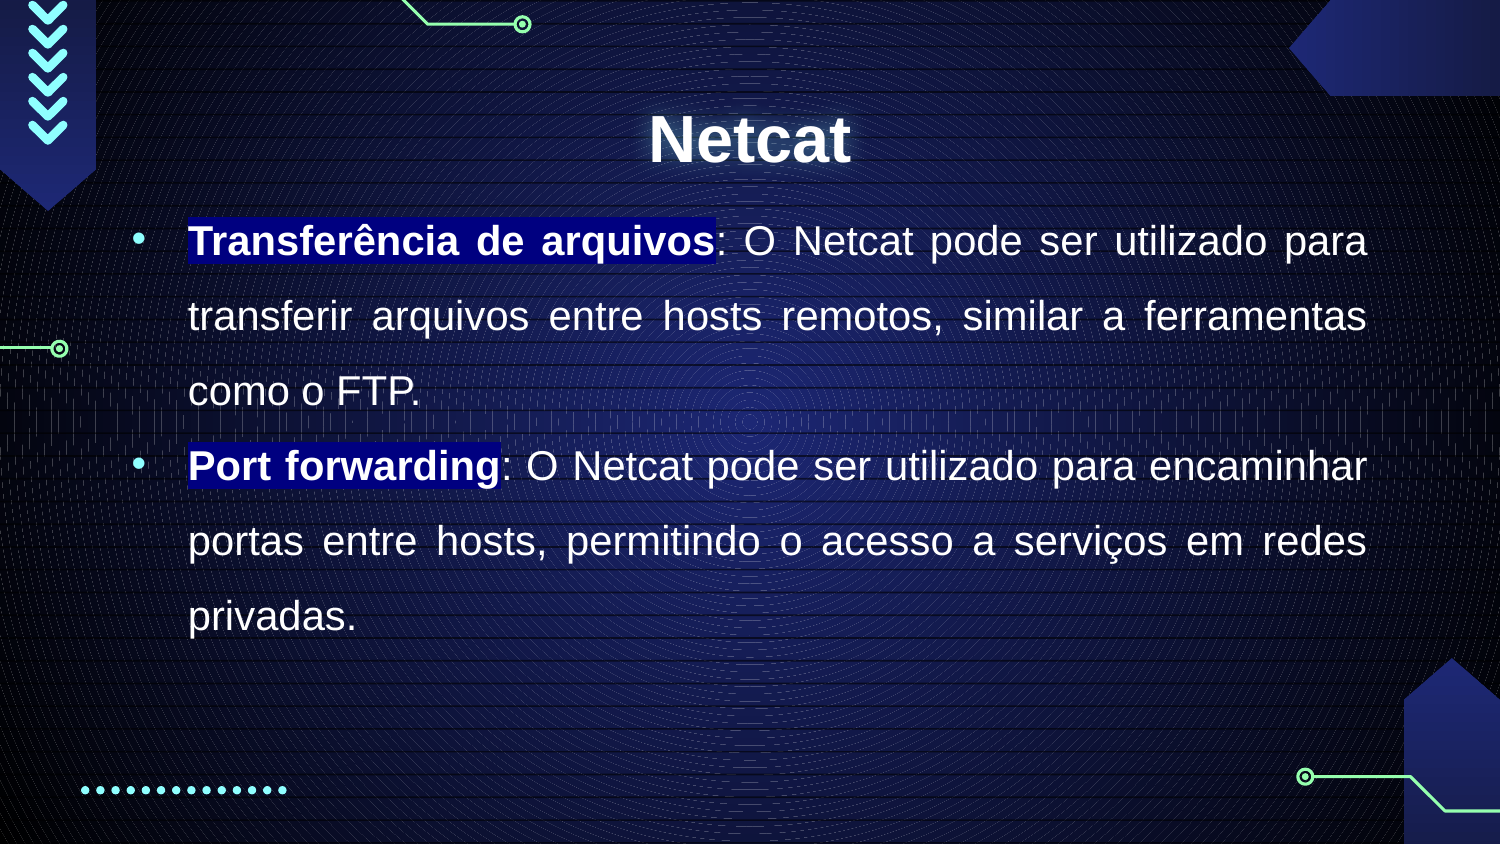

# Netcat
Transferência de arquivos: O Netcat pode ser utilizado para transferir arquivos entre hosts remotos, similar a ferramentas como o FTP.
Port forwarding: O Netcat pode ser utilizado para encaminhar portas entre hosts, permitindo o acesso a serviços em redes privadas.